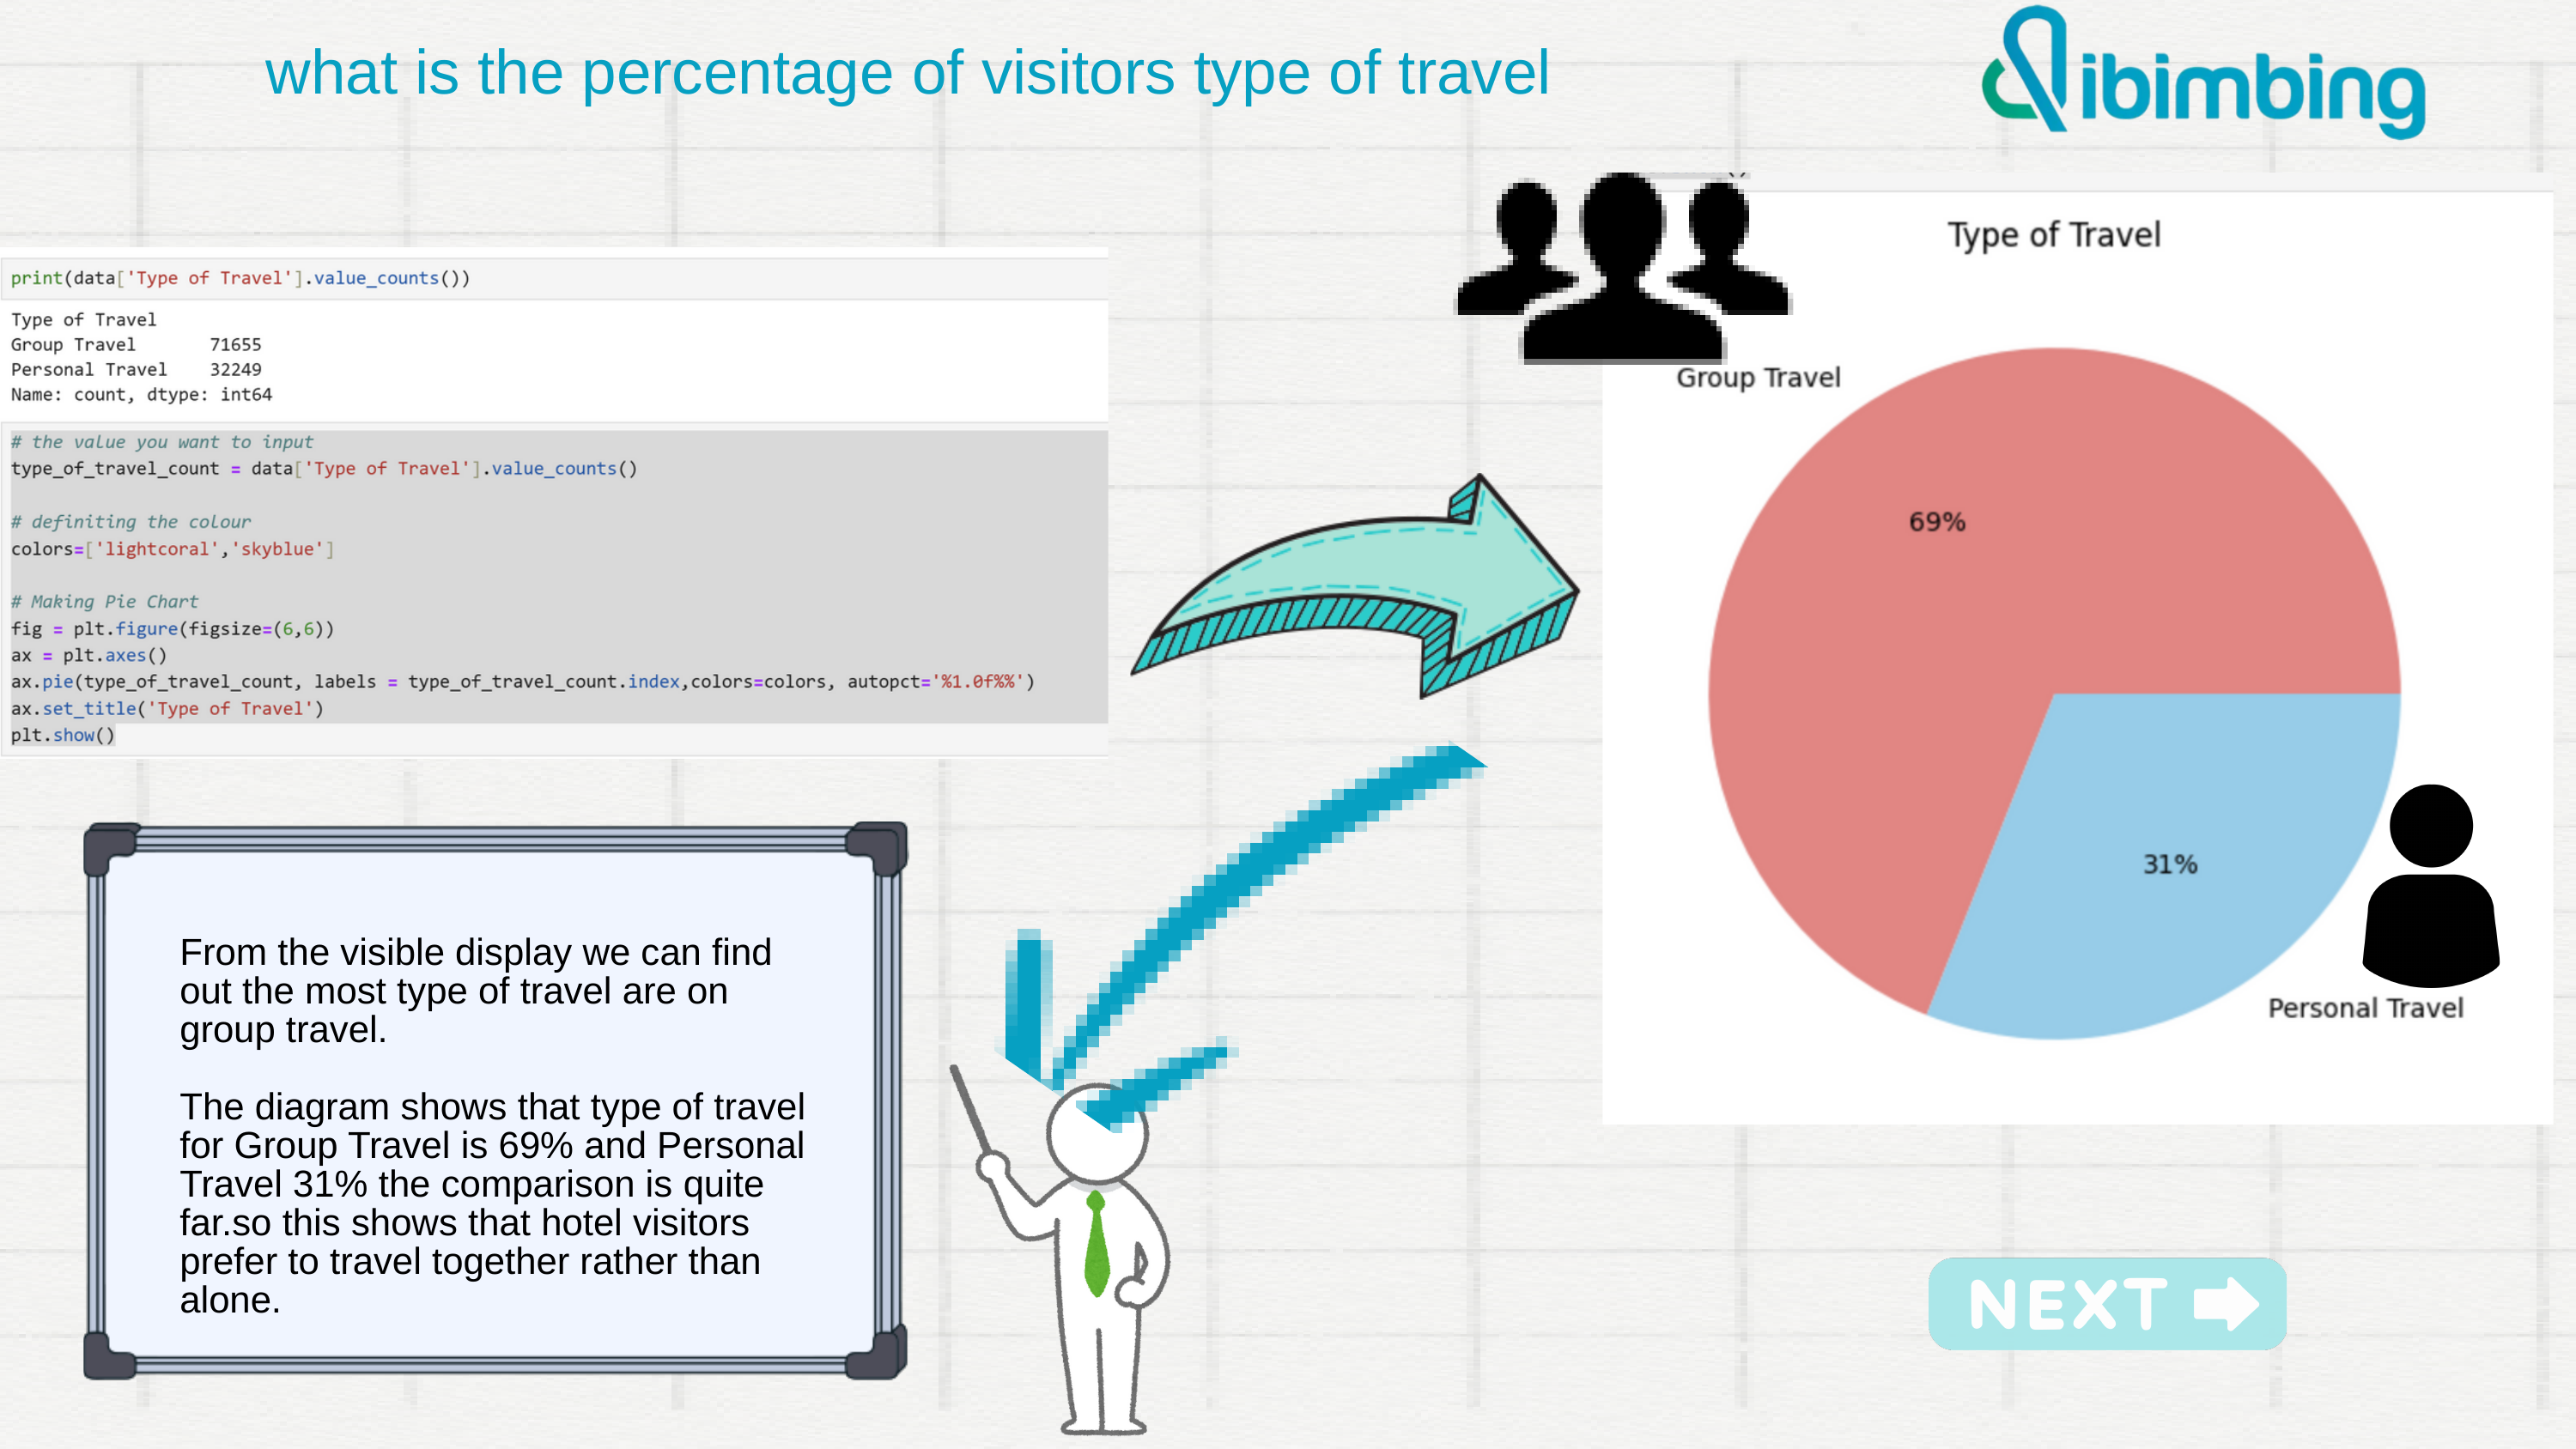

what is the percentage of visitors type of travel

From the visible display we can find out the most type of travel are on group travel.

The diagram shows that type of travel for Group Travel is 69% and Personal Travel 31% the comparison is quite far.so this shows that hotel visitors prefer to travel together rather than alone.